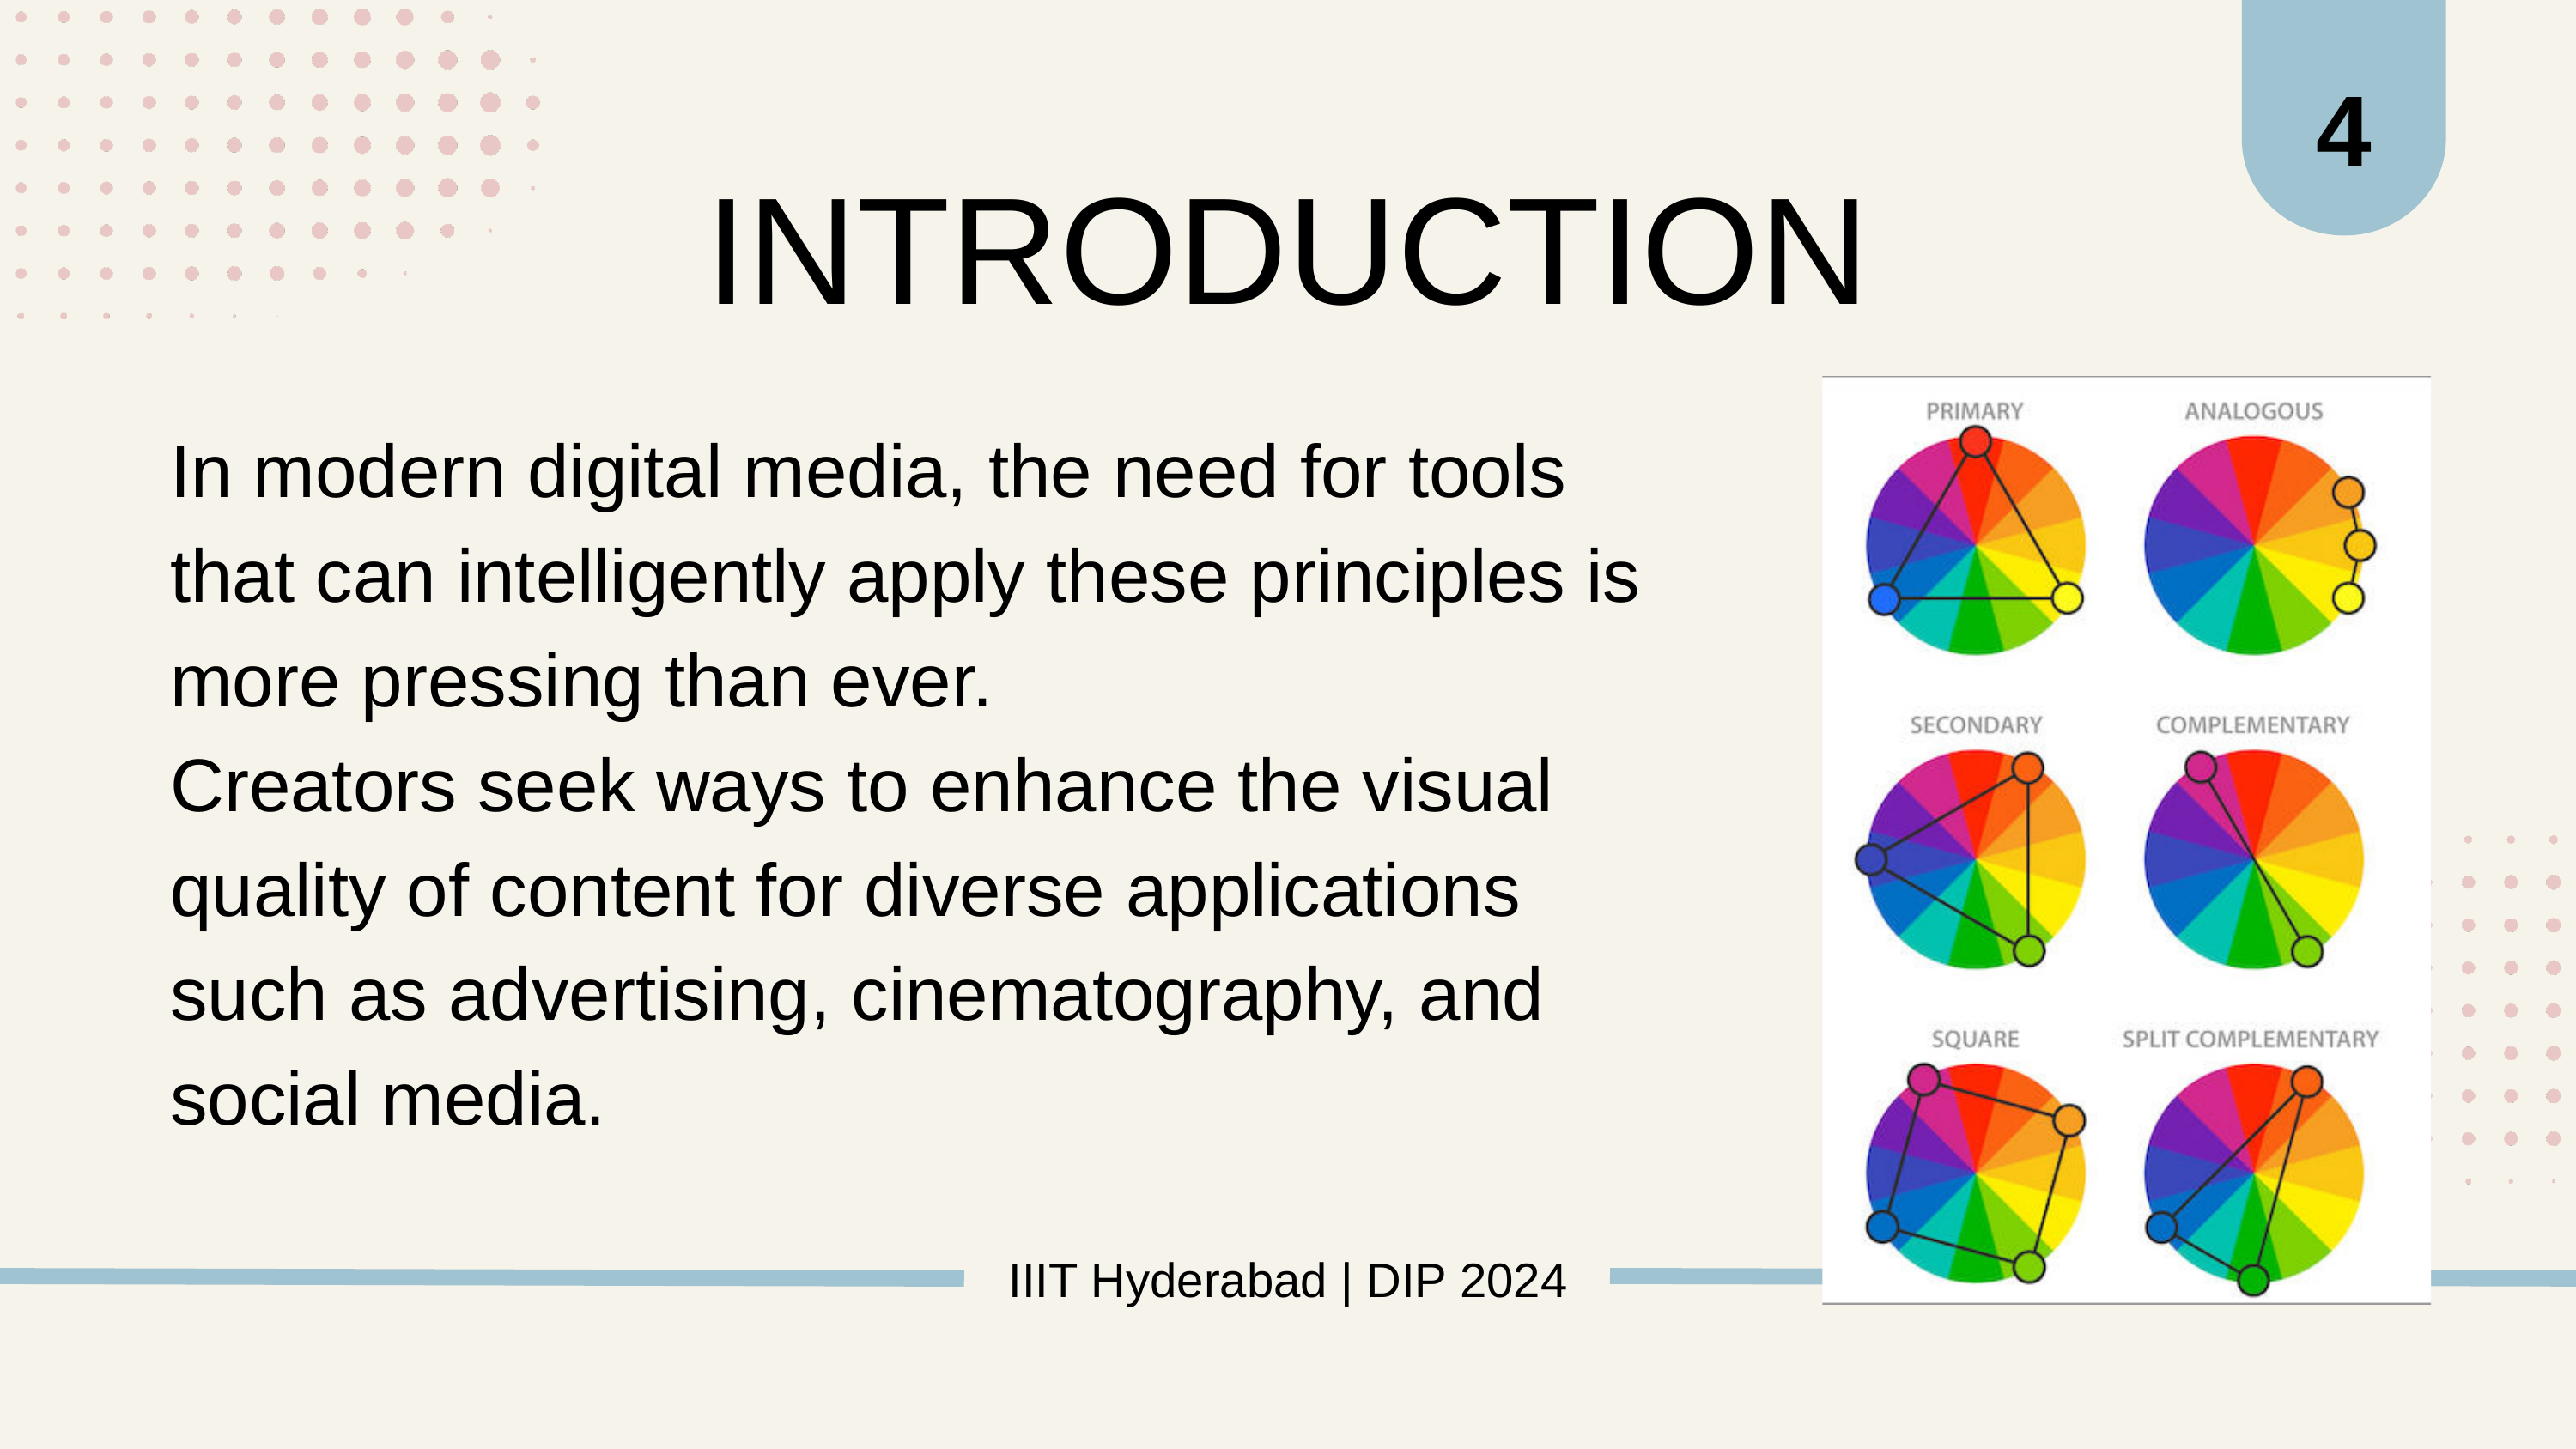

4

INTRODUCTION

In modern digital media, the need for tools that can intelligently apply these principles is more pressing than ever.
Creators seek ways to enhance the visual quality of content for diverse applications such as advertising, cinematography, and social media.

IIIT Hyderabad | DIP 2024